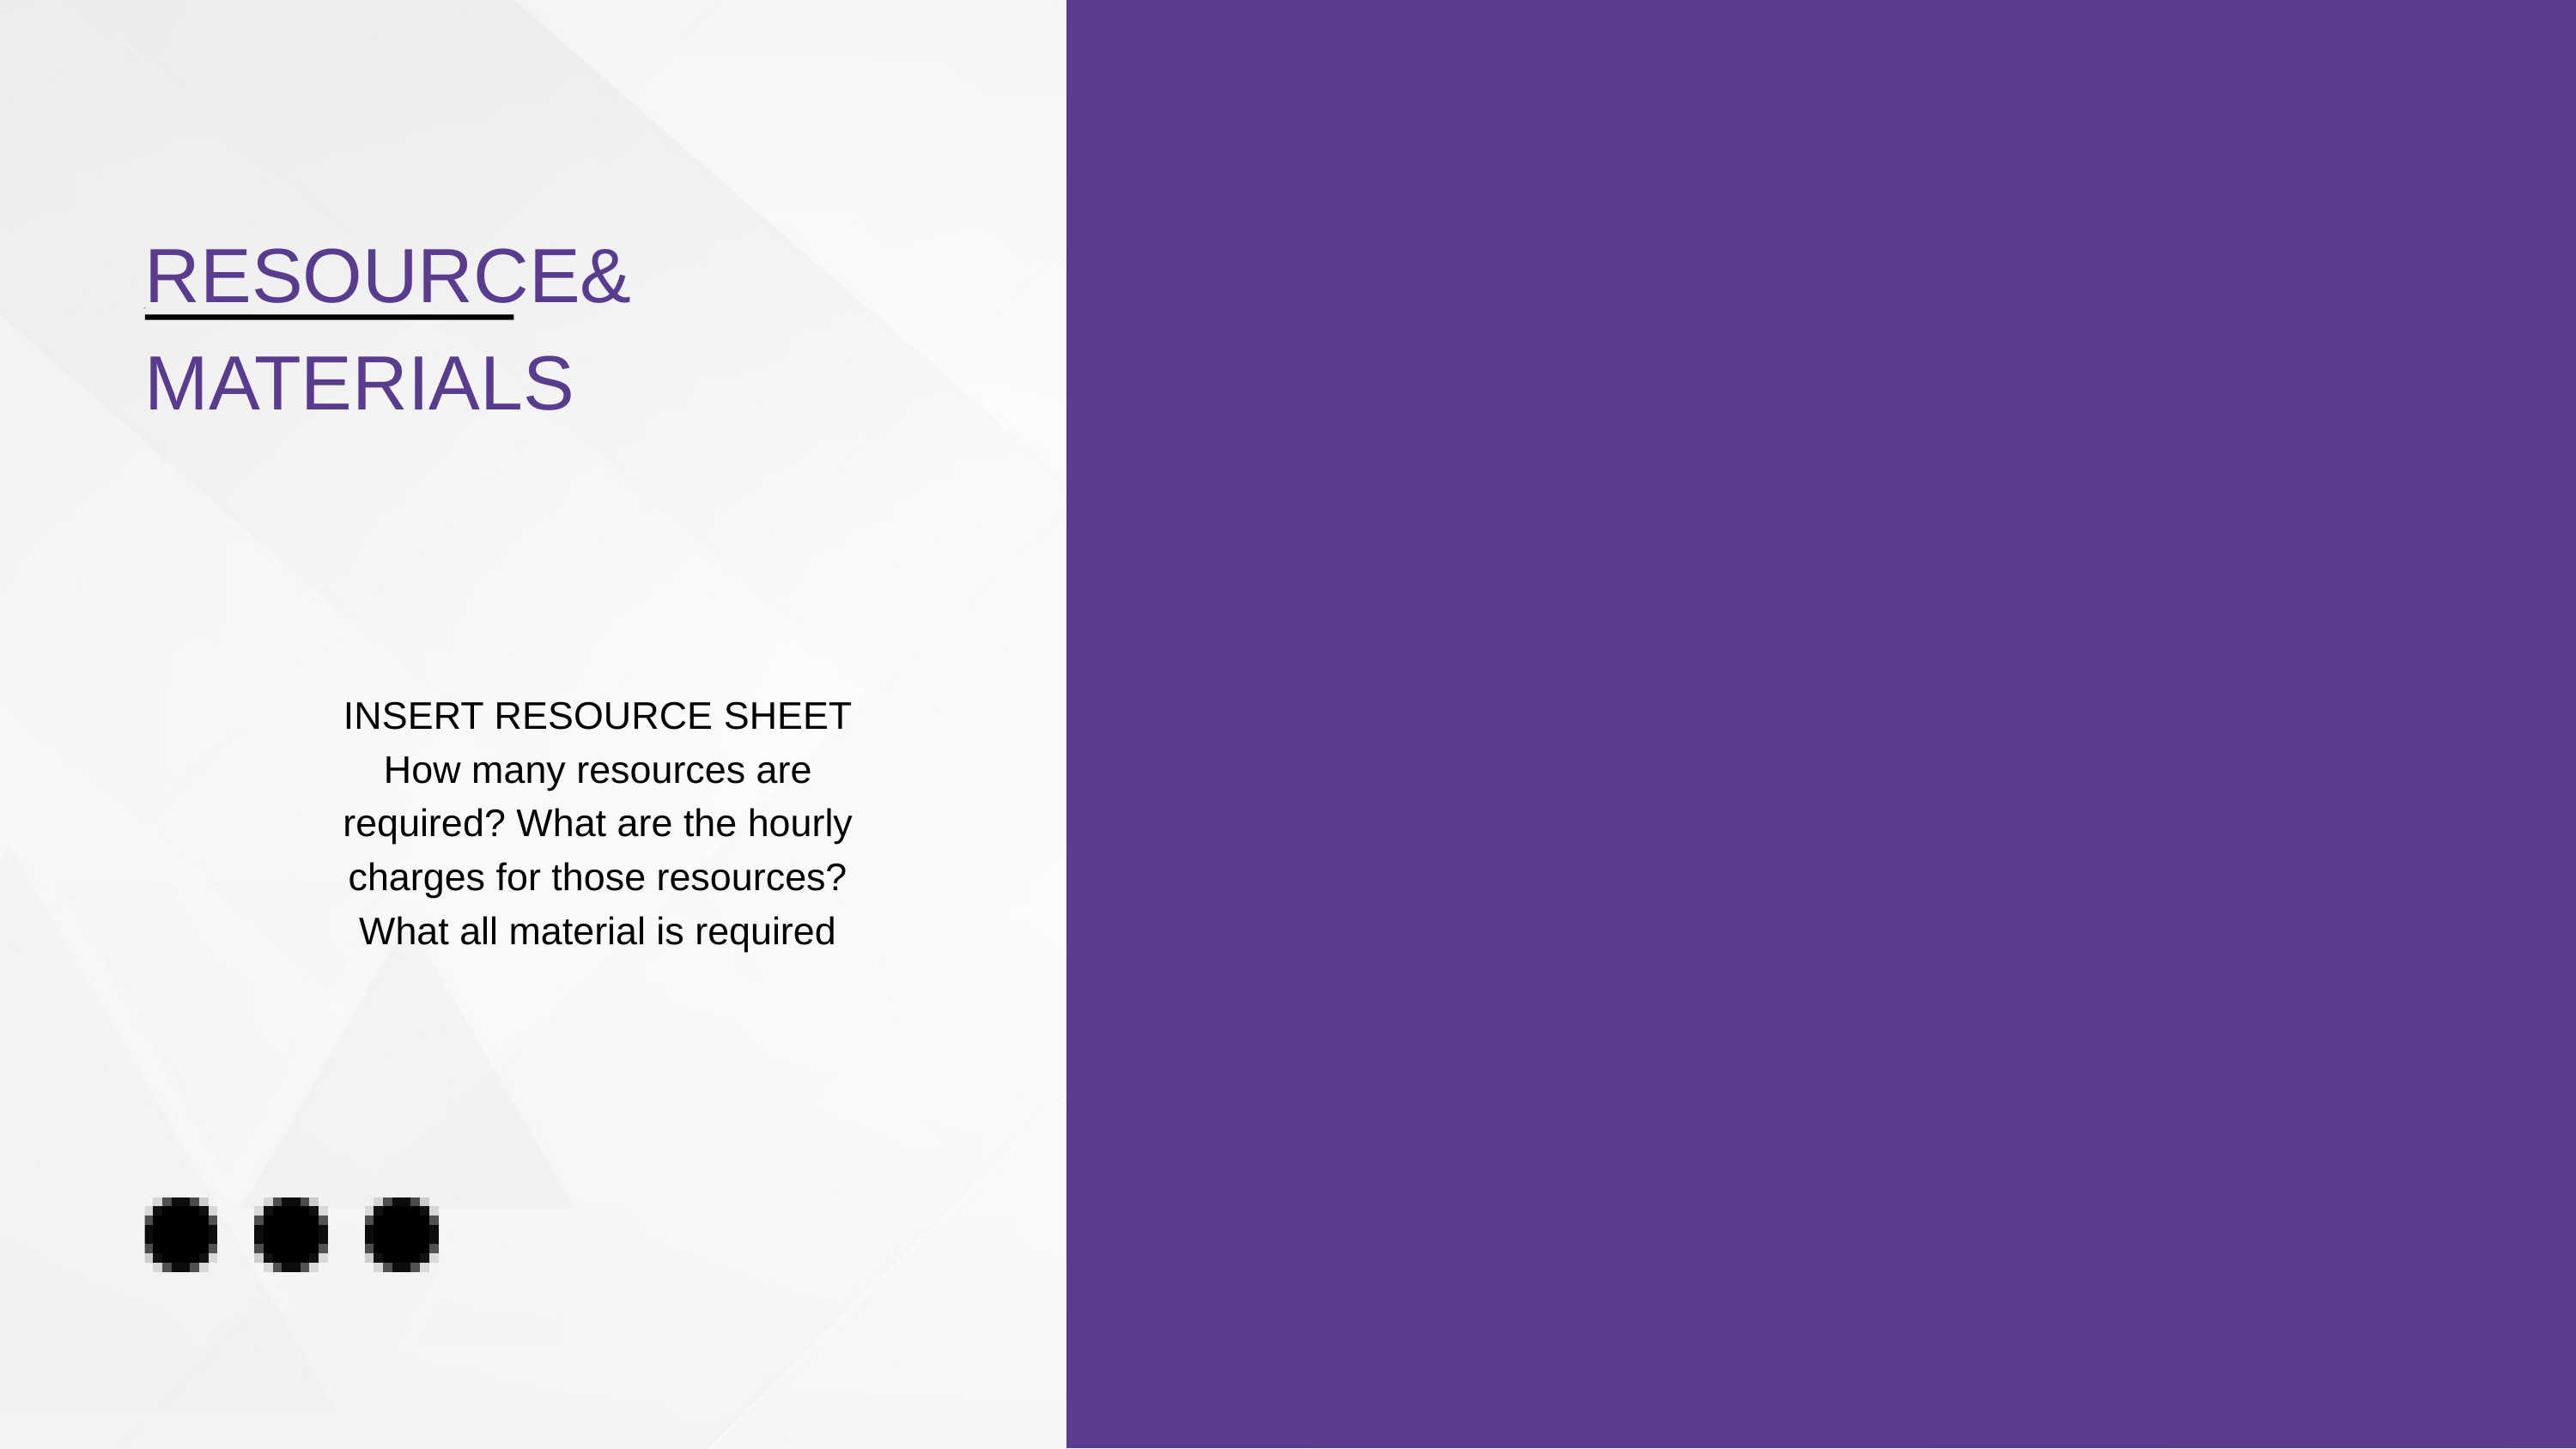

RESOURCE& MATERIALS

INSERT RESOURCE SHEET
How many resources are required? What are the hourly charges for those resources?
What all material is required